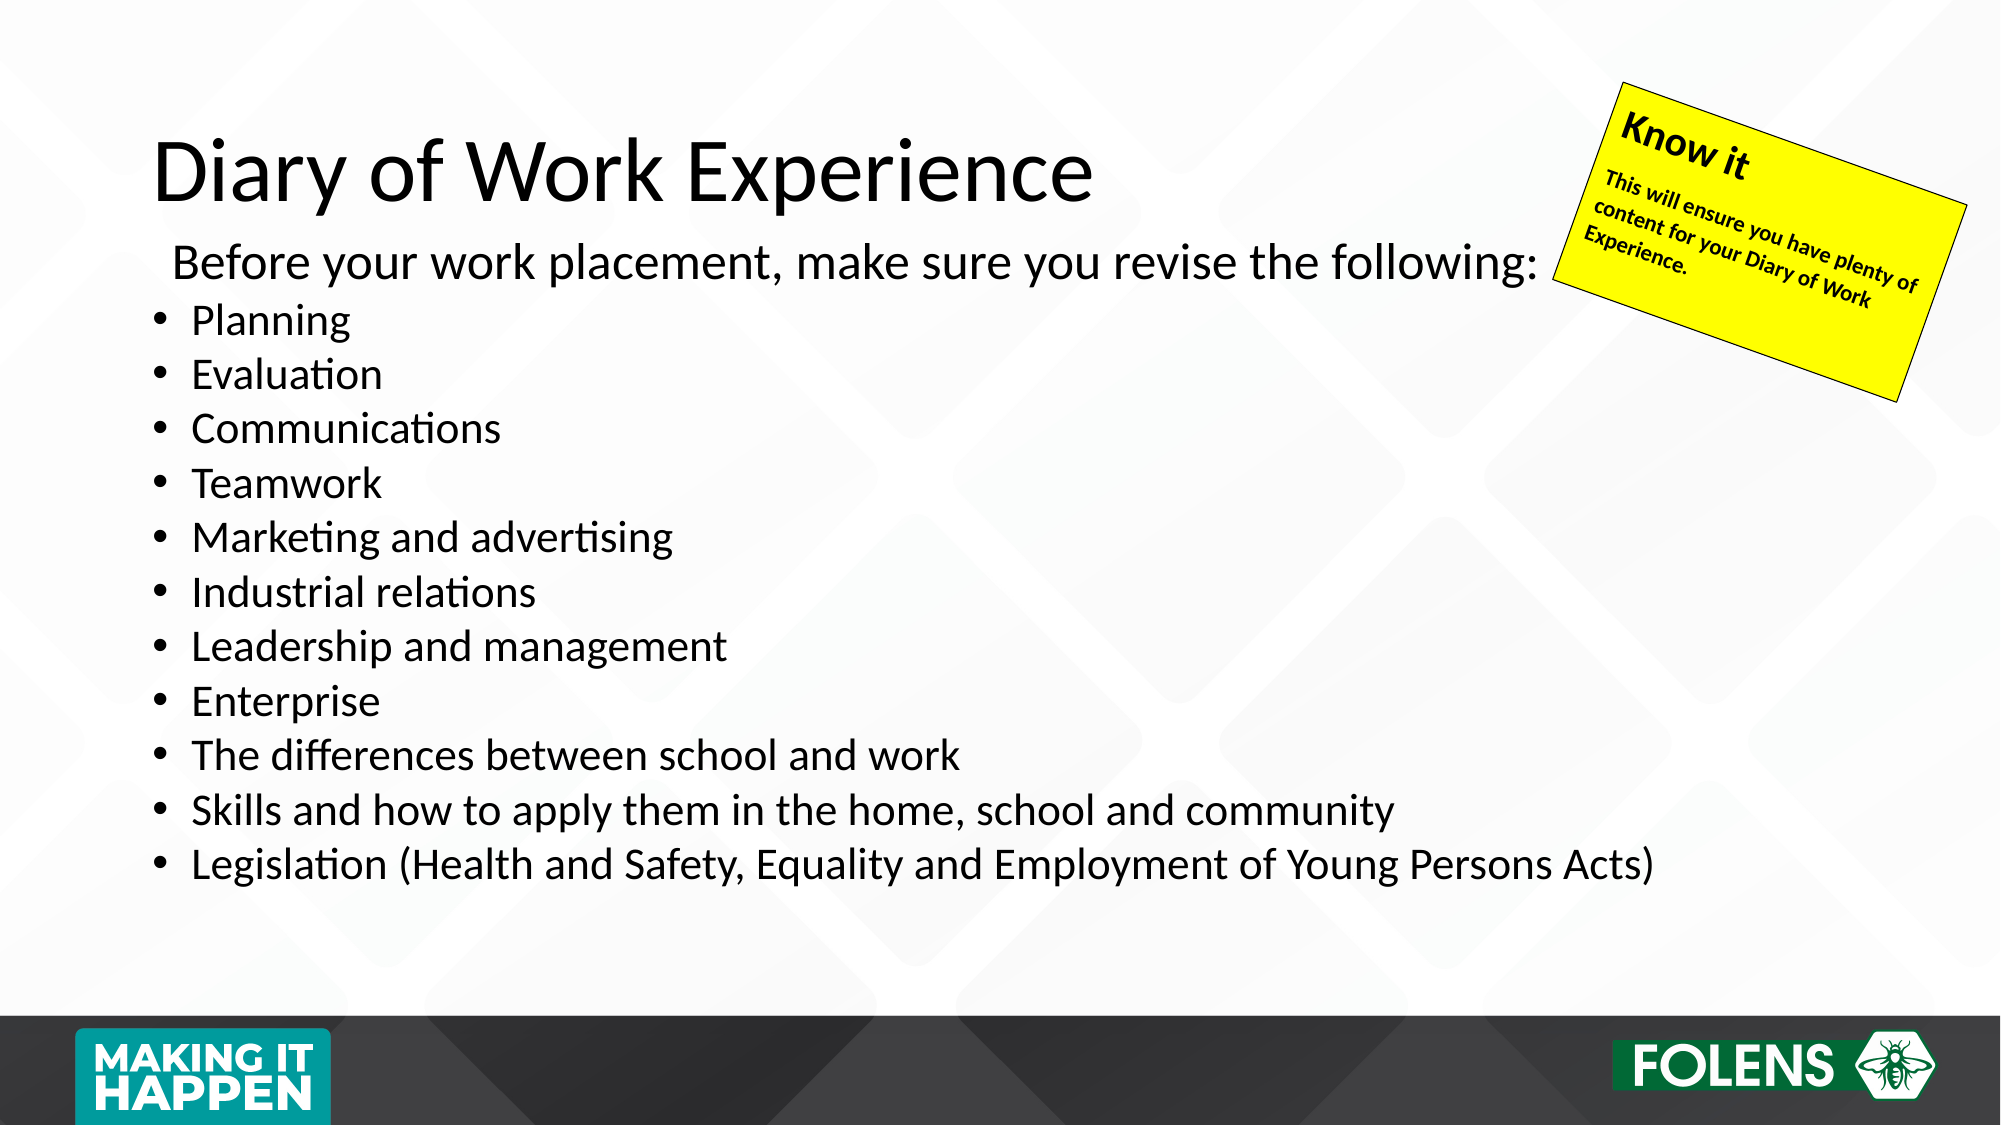

# Diary of Work Experience
Know it
This will ensure you have plenty of content for your Diary of Work Experience.

Before your work placement, make sure you revise the following:
Planning
Evaluation
Communications
Teamwork
Marketing and advertising
Industrial relations
Leadership and management
Enterprise
The differences between school and work
Skills and how to apply them in the home, school and community
Legislation (Health and Safety, Equality and Employment of Young Persons Acts)